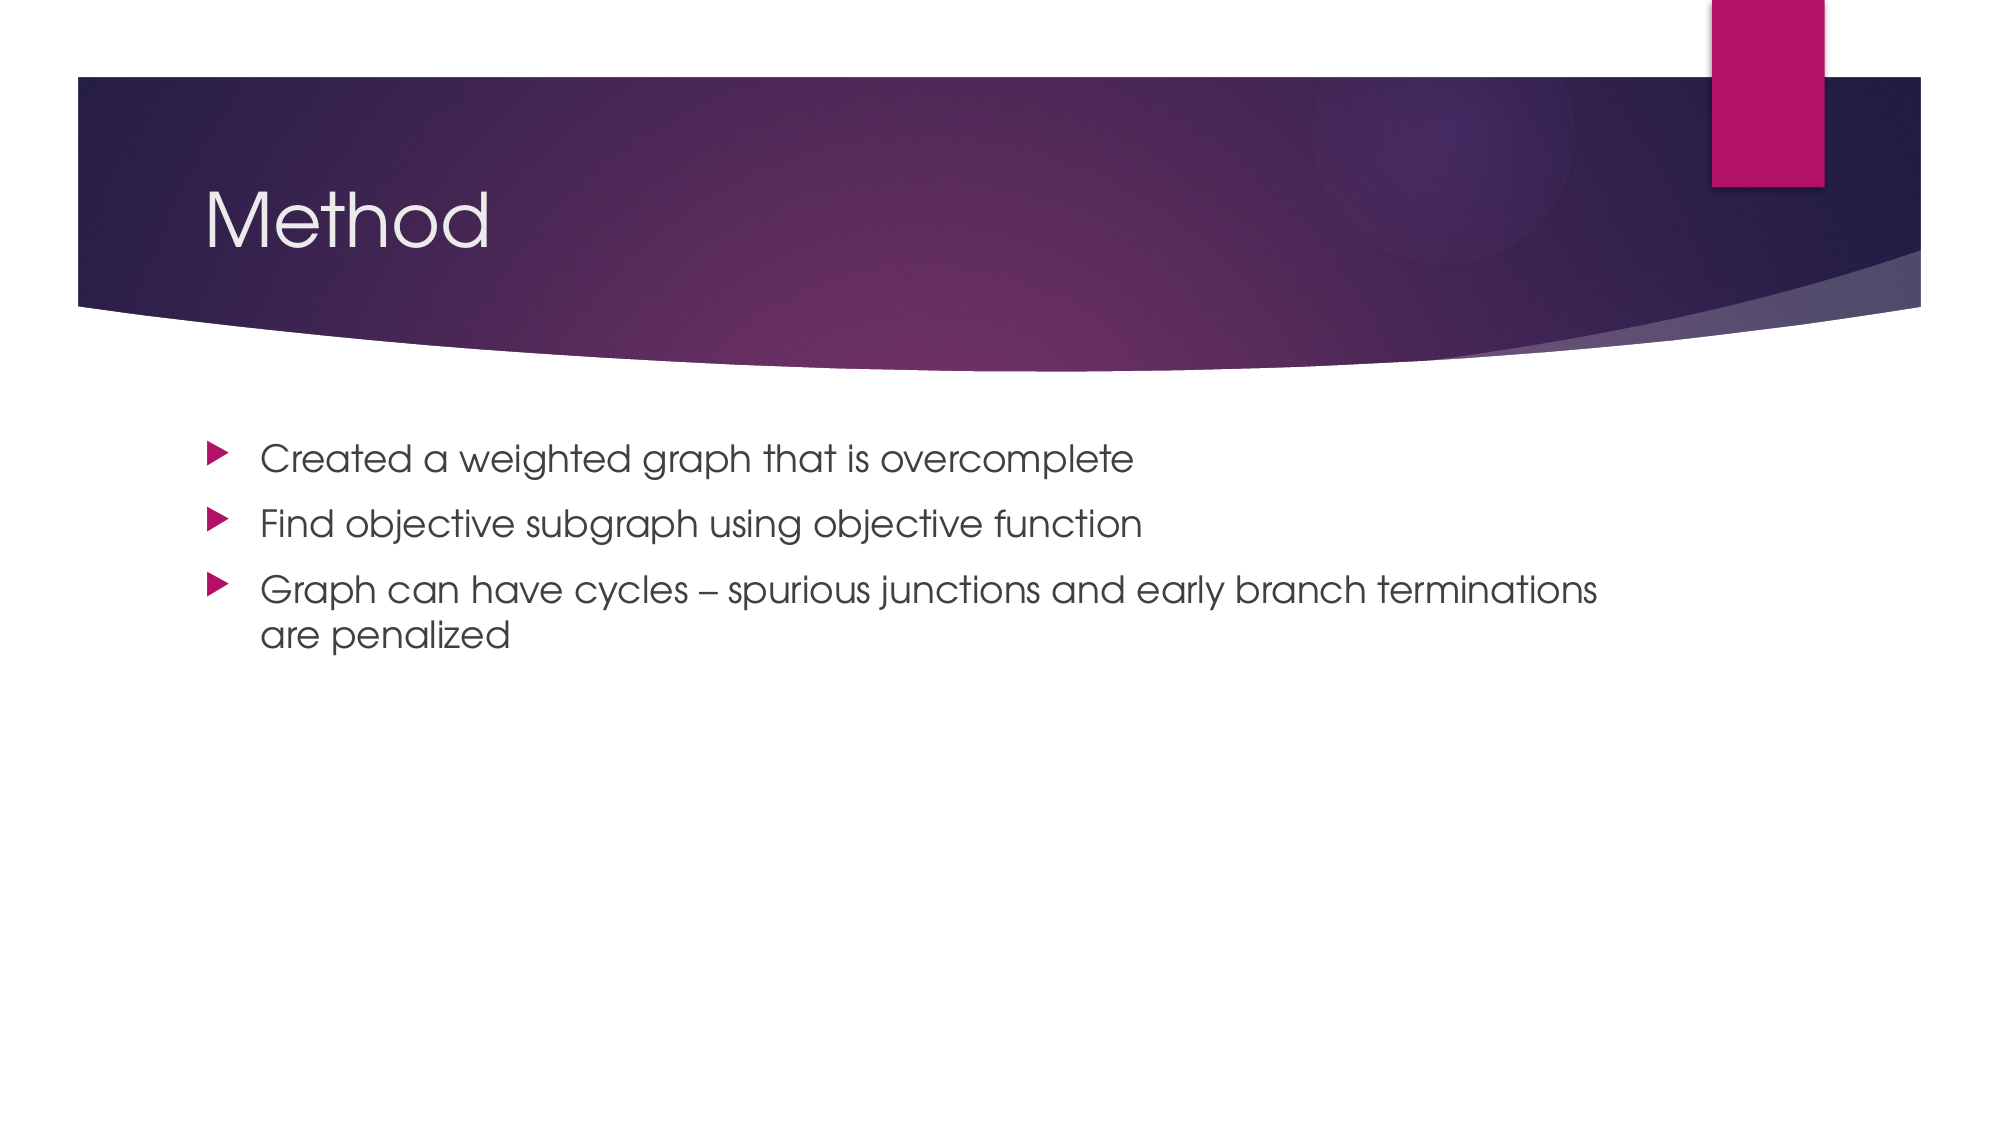

# Method
Created a weighted graph that is overcomplete
Find objective subgraph using objective function
Graph can have cycles – spurious junctions and early branch terminations are penalized